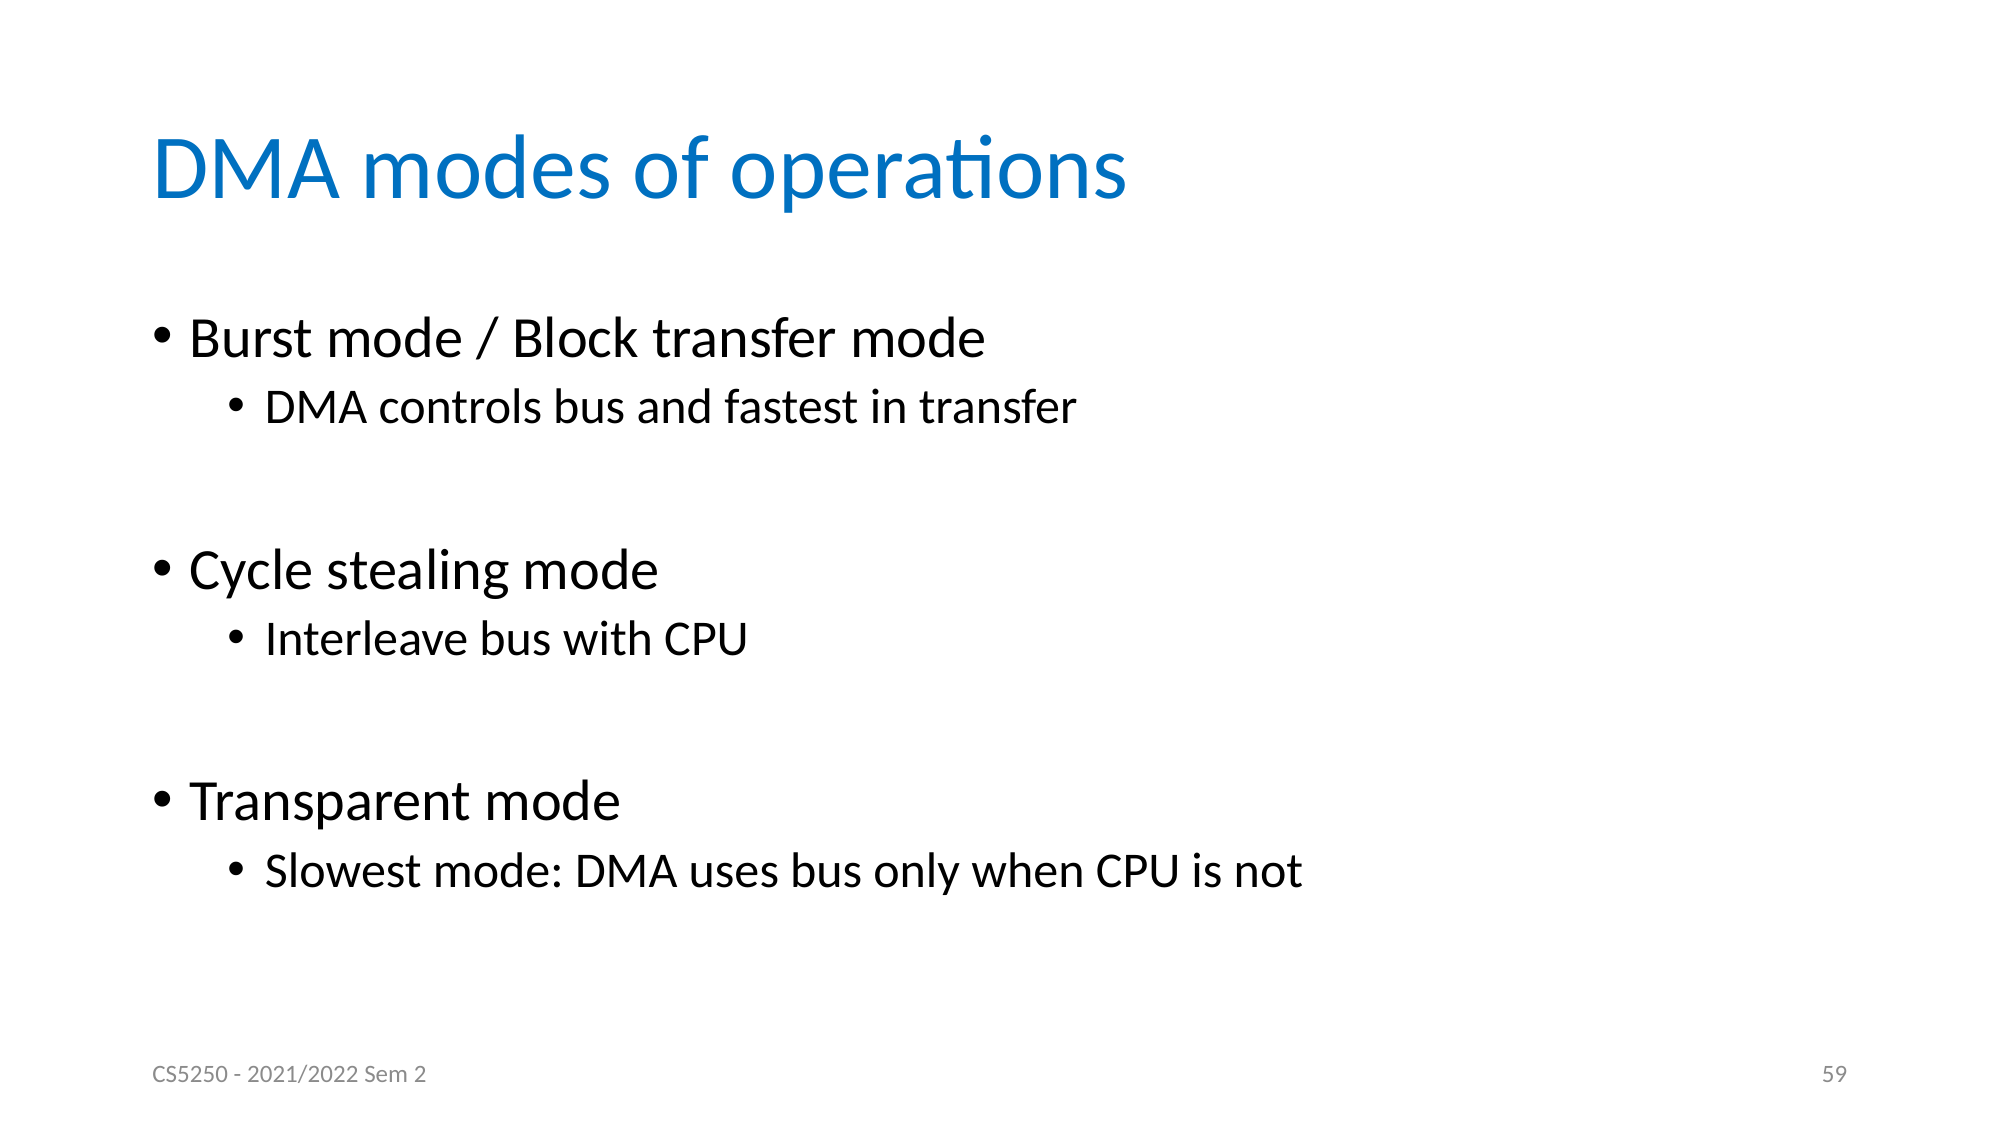

# DMA modes of operations
Burst mode / Block transfer mode
DMA controls bus and fastest in transfer

Cycle stealing mode
Interleave bus with CPU

Transparent mode
Slowest mode: DMA uses bus only when CPU is not
CS5250 - 2021/2022 Sem 2
59